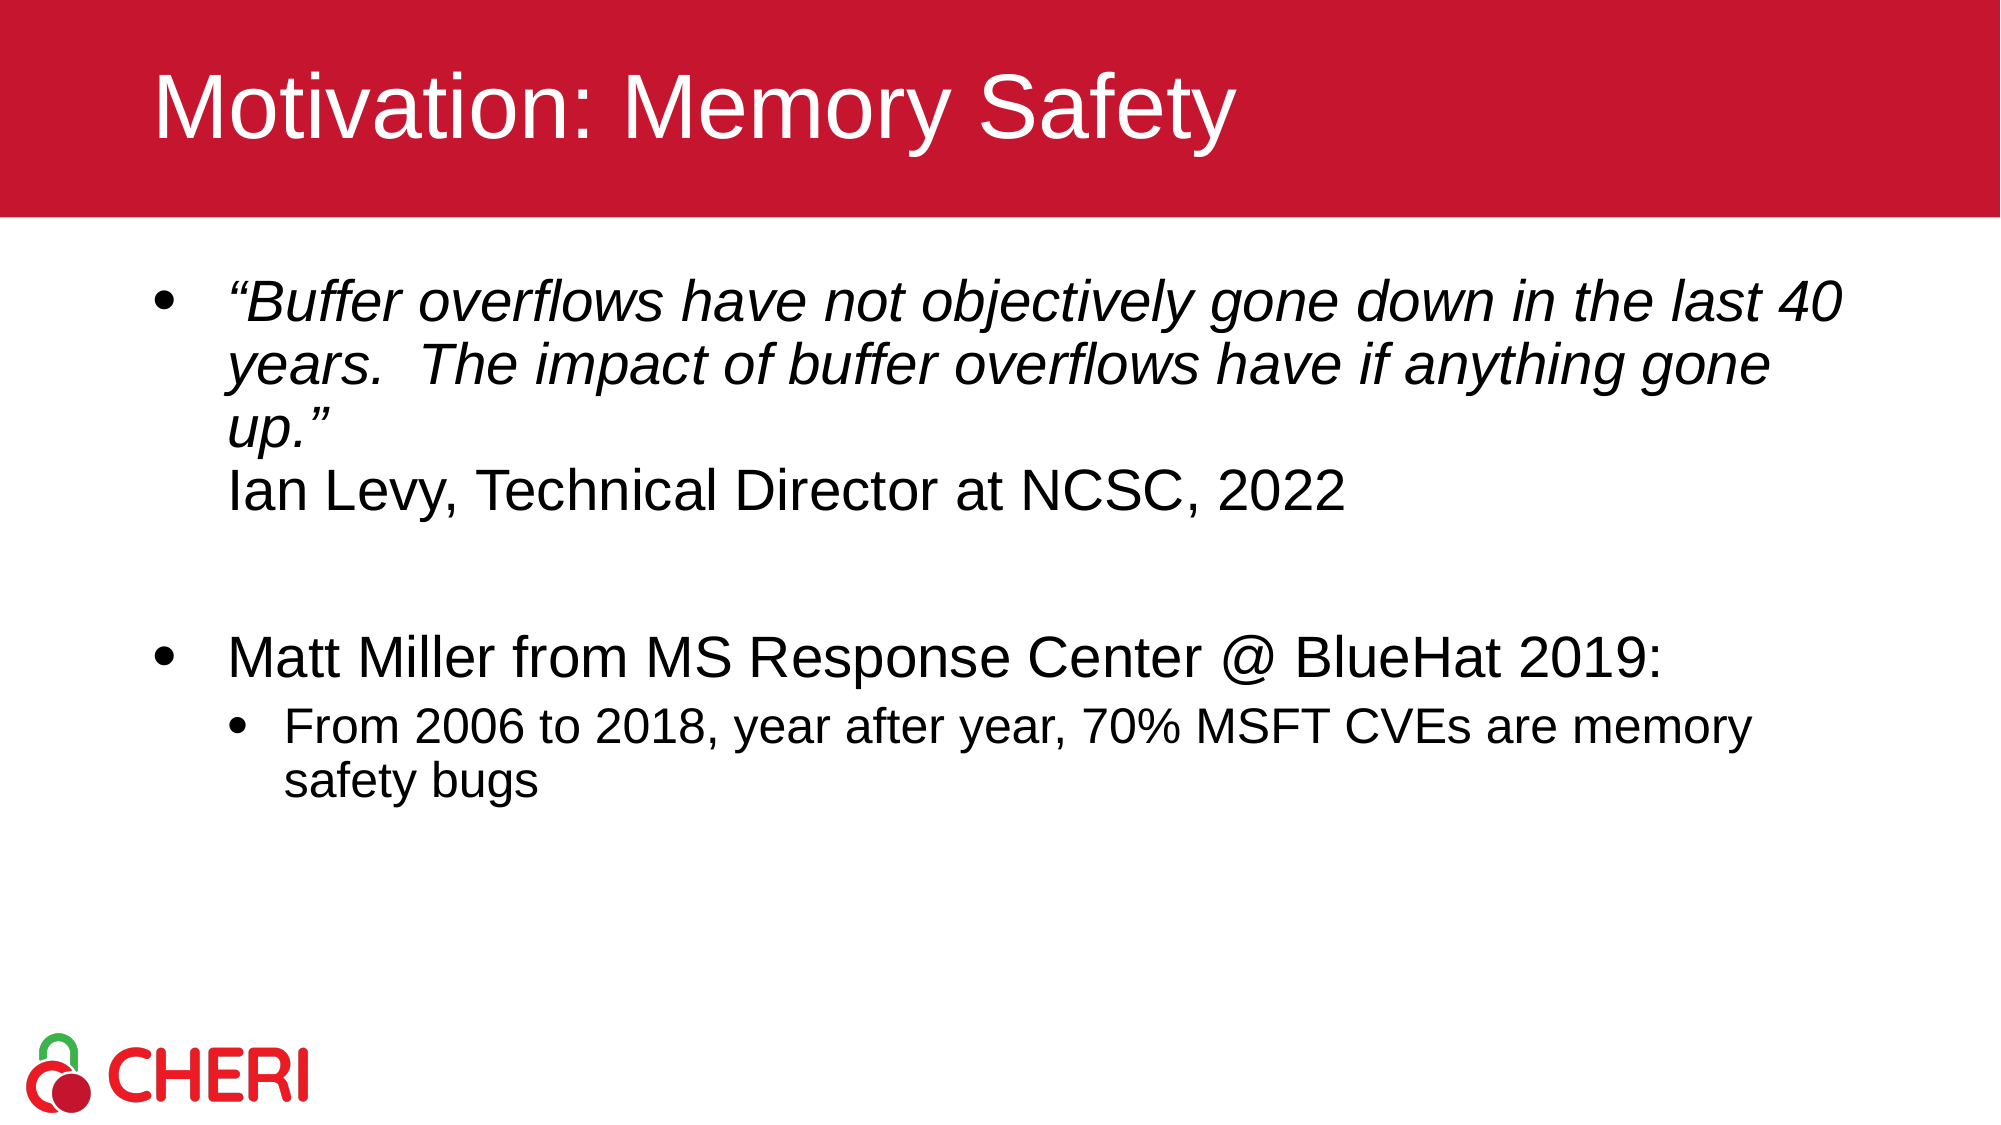

# Motivation: Memory Safety
“Buffer overflows have not objectively gone down in the last 40 years.  The impact of buffer overflows have if anything gone up.”
Ian Levy, Technical Director at NCSC, 2022

Matt Miller from MS Response Center @ BlueHat 2019:
From 2006 to 2018, year after year, 70% MSFT CVEs are memory safety bugs